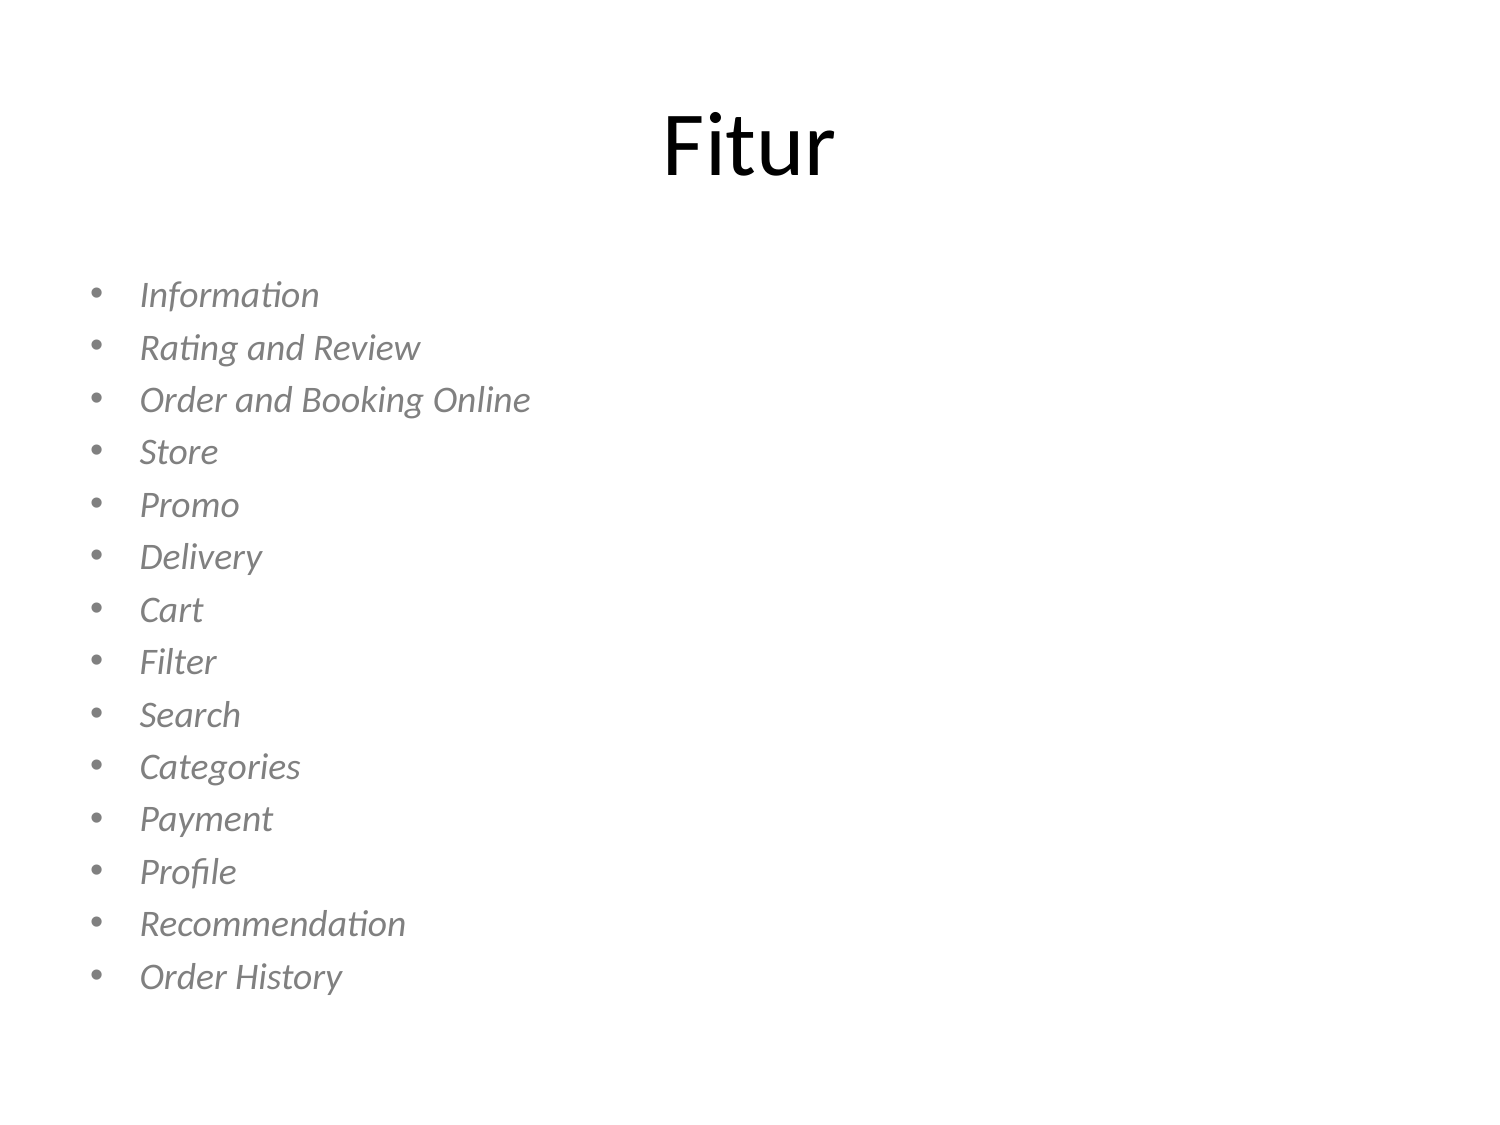

# Fitur
Information
Rating and Review
Order and Booking Online
Store
Promo
Delivery
Cart
Filter
Search
Categories
Payment
Profile
Recommendation
Order History